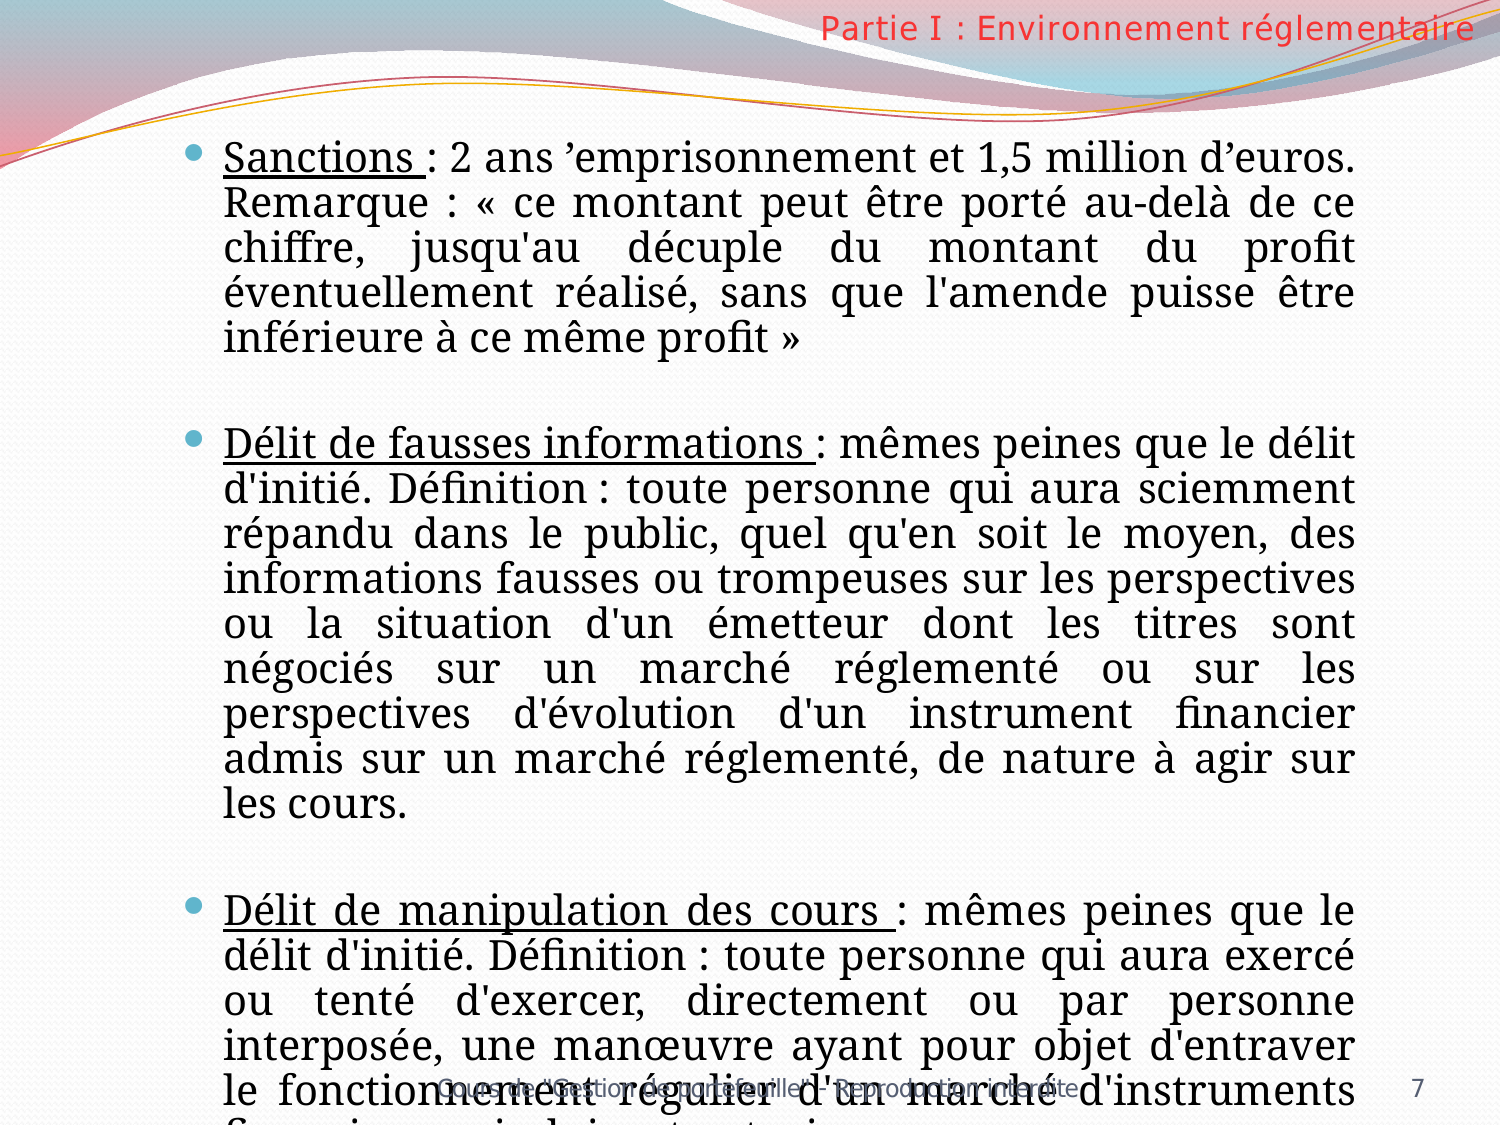

Partie I : Environnement réglementaire
Sanctions : 2 ans ’emprisonnement et 1,5 million d’euros. Remarque : « ce montant peut être porté au-delà de ce chiffre, jusqu'au décuple du montant du profit éventuellement réalisé, sans que l'amende puisse être inférieure à ce même profit »

Délit de fausses informations : mêmes peines que le délit d'initié. Définition : toute personne qui aura sciemment répandu dans le public, quel qu'en soit le moyen, des informations fausses ou trompeuses sur les perspectives ou la situation d'un émetteur dont les titres sont négociés sur un marché réglementé ou sur les perspectives d'évolution d'un instrument financier admis sur un marché réglementé, de nature à agir sur les cours.

Délit de manipulation des cours : mêmes peines que le délit d'initié. Définition : toute personne qui aura exercé ou tenté d'exercer, directement ou par personne interposée, une manœuvre ayant pour objet d'entraver le fonctionnement régulier d'un marché d'instruments financiers en induisant autrui en erreur.
Cours de "Gestion de portefeuille" - Reproduction interdite
7